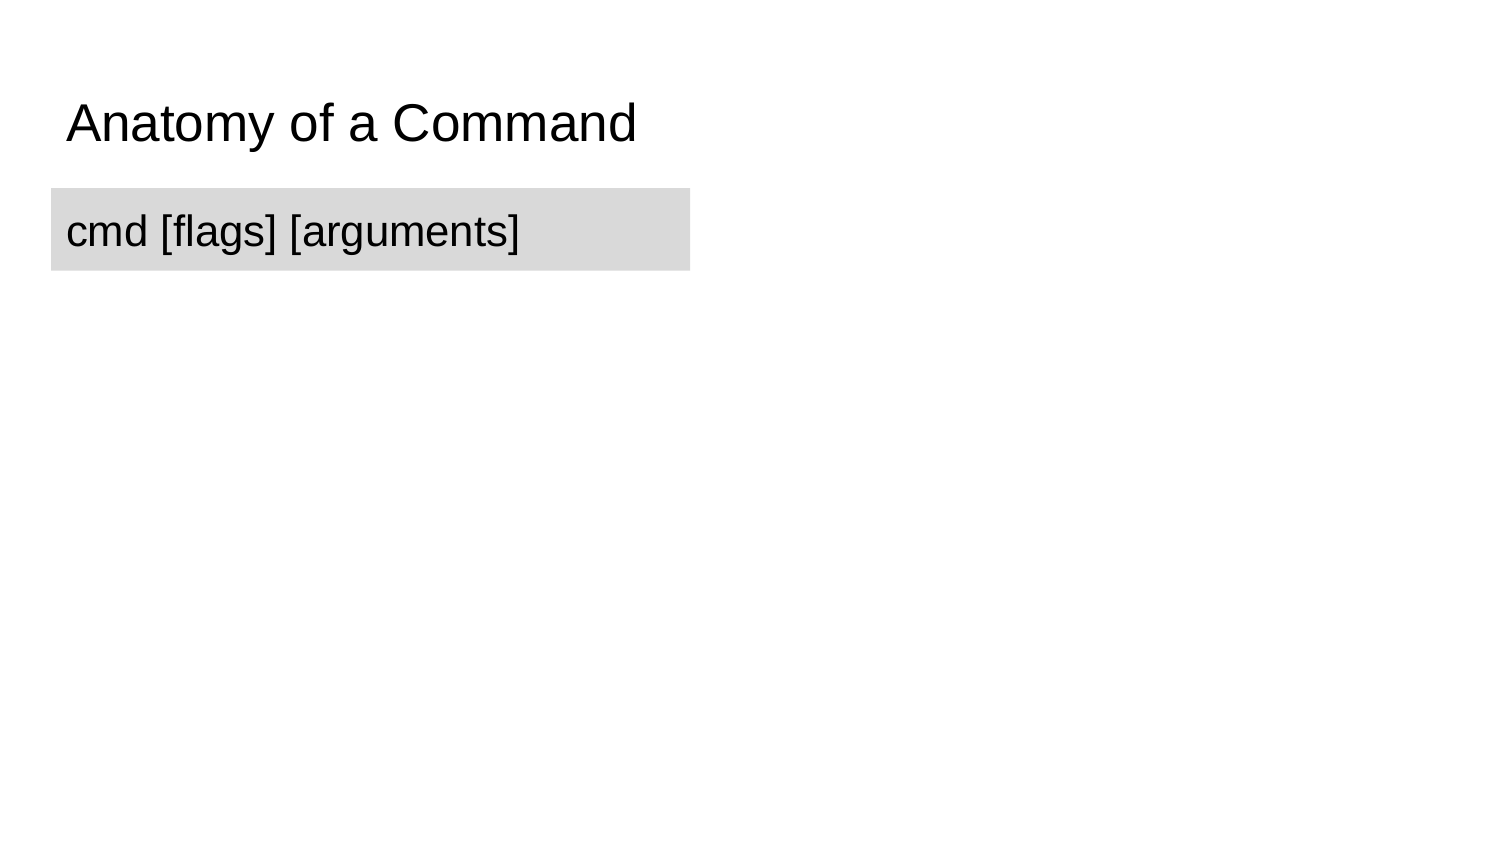

# Anatomy of a Command
cmd [flags] [arguments]